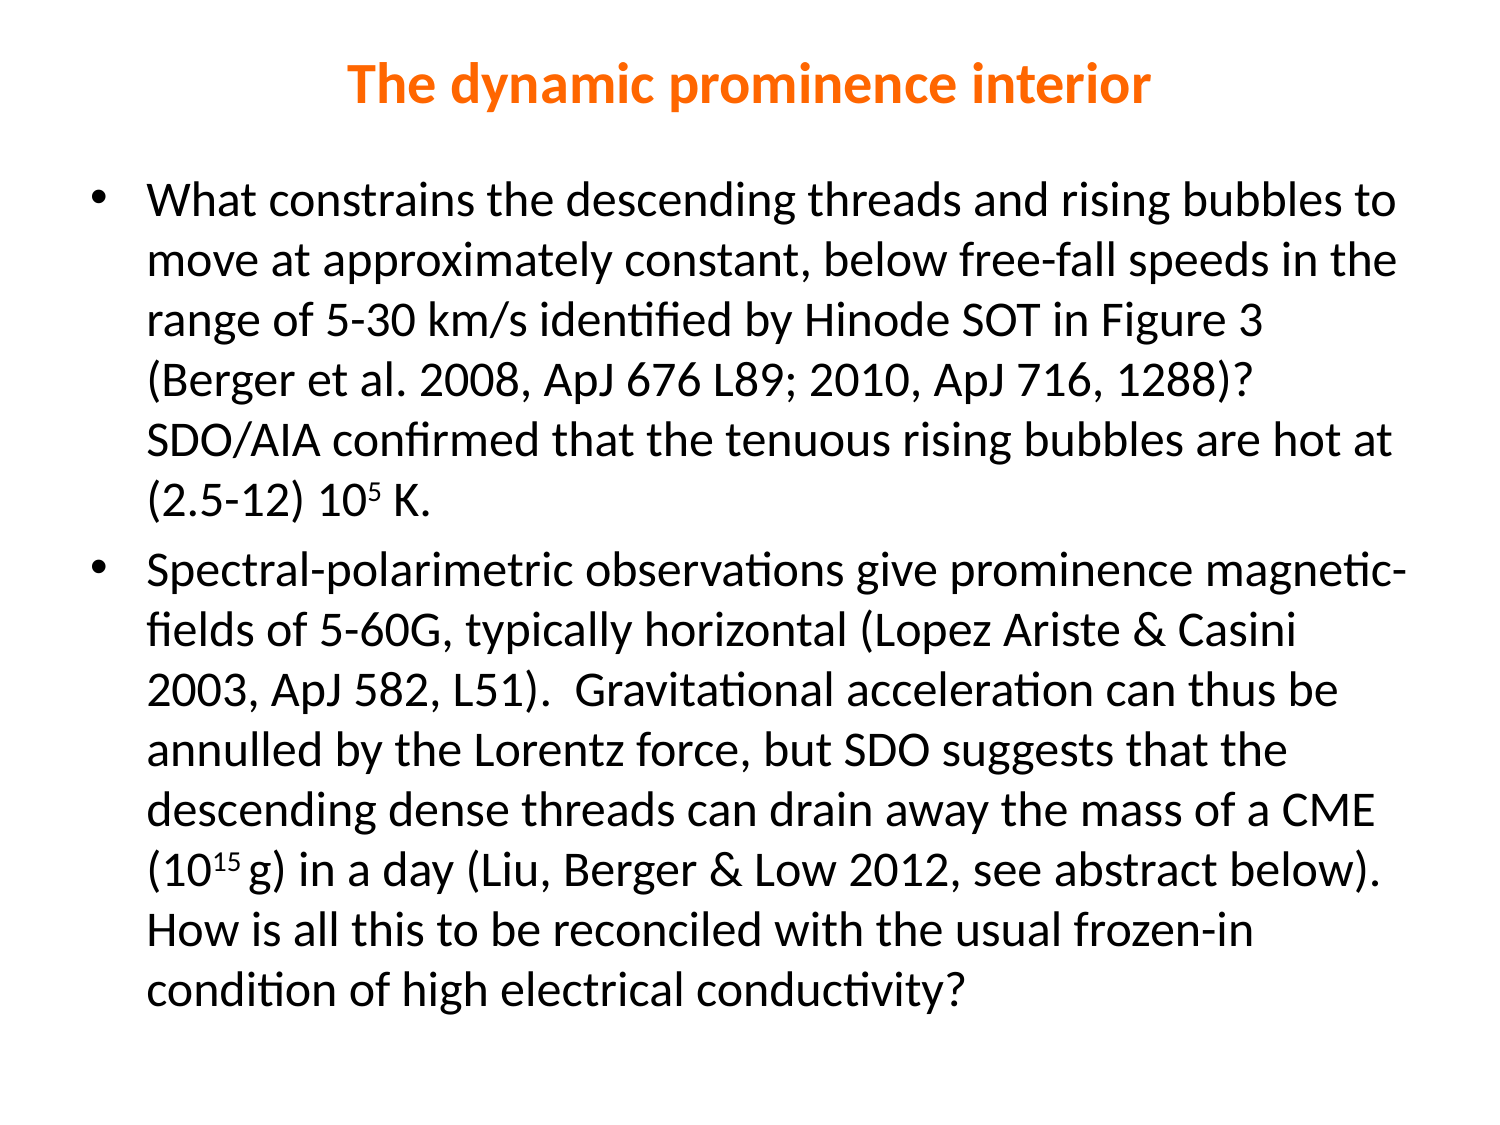

# The dynamic prominence interior
What constrains the descending threads and rising bubbles to move at approximately constant, below free-fall speeds in the range of 5-30 km/s identified by Hinode SOT in Figure 3 (Berger et al. 2008, ApJ 676 L89; 2010, ApJ 716, 1288)?  SDO/AIA confirmed that the tenuous rising bubbles are hot at (2.5-12) 105 K.
Spectral-polarimetric observations give prominence magnetic-fields of 5-60G, typically horizontal (Lopez Ariste & Casini 2003, ApJ 582, L51).  Gravitational acceleration can thus be annulled by the Lorentz force, but SDO suggests that the descending dense threads can drain away the mass of a CME (1015 g) in a day (Liu, Berger & Low 2012, see abstract below).   How is all this to be reconciled with the usual frozen-in condition of high electrical conductivity?